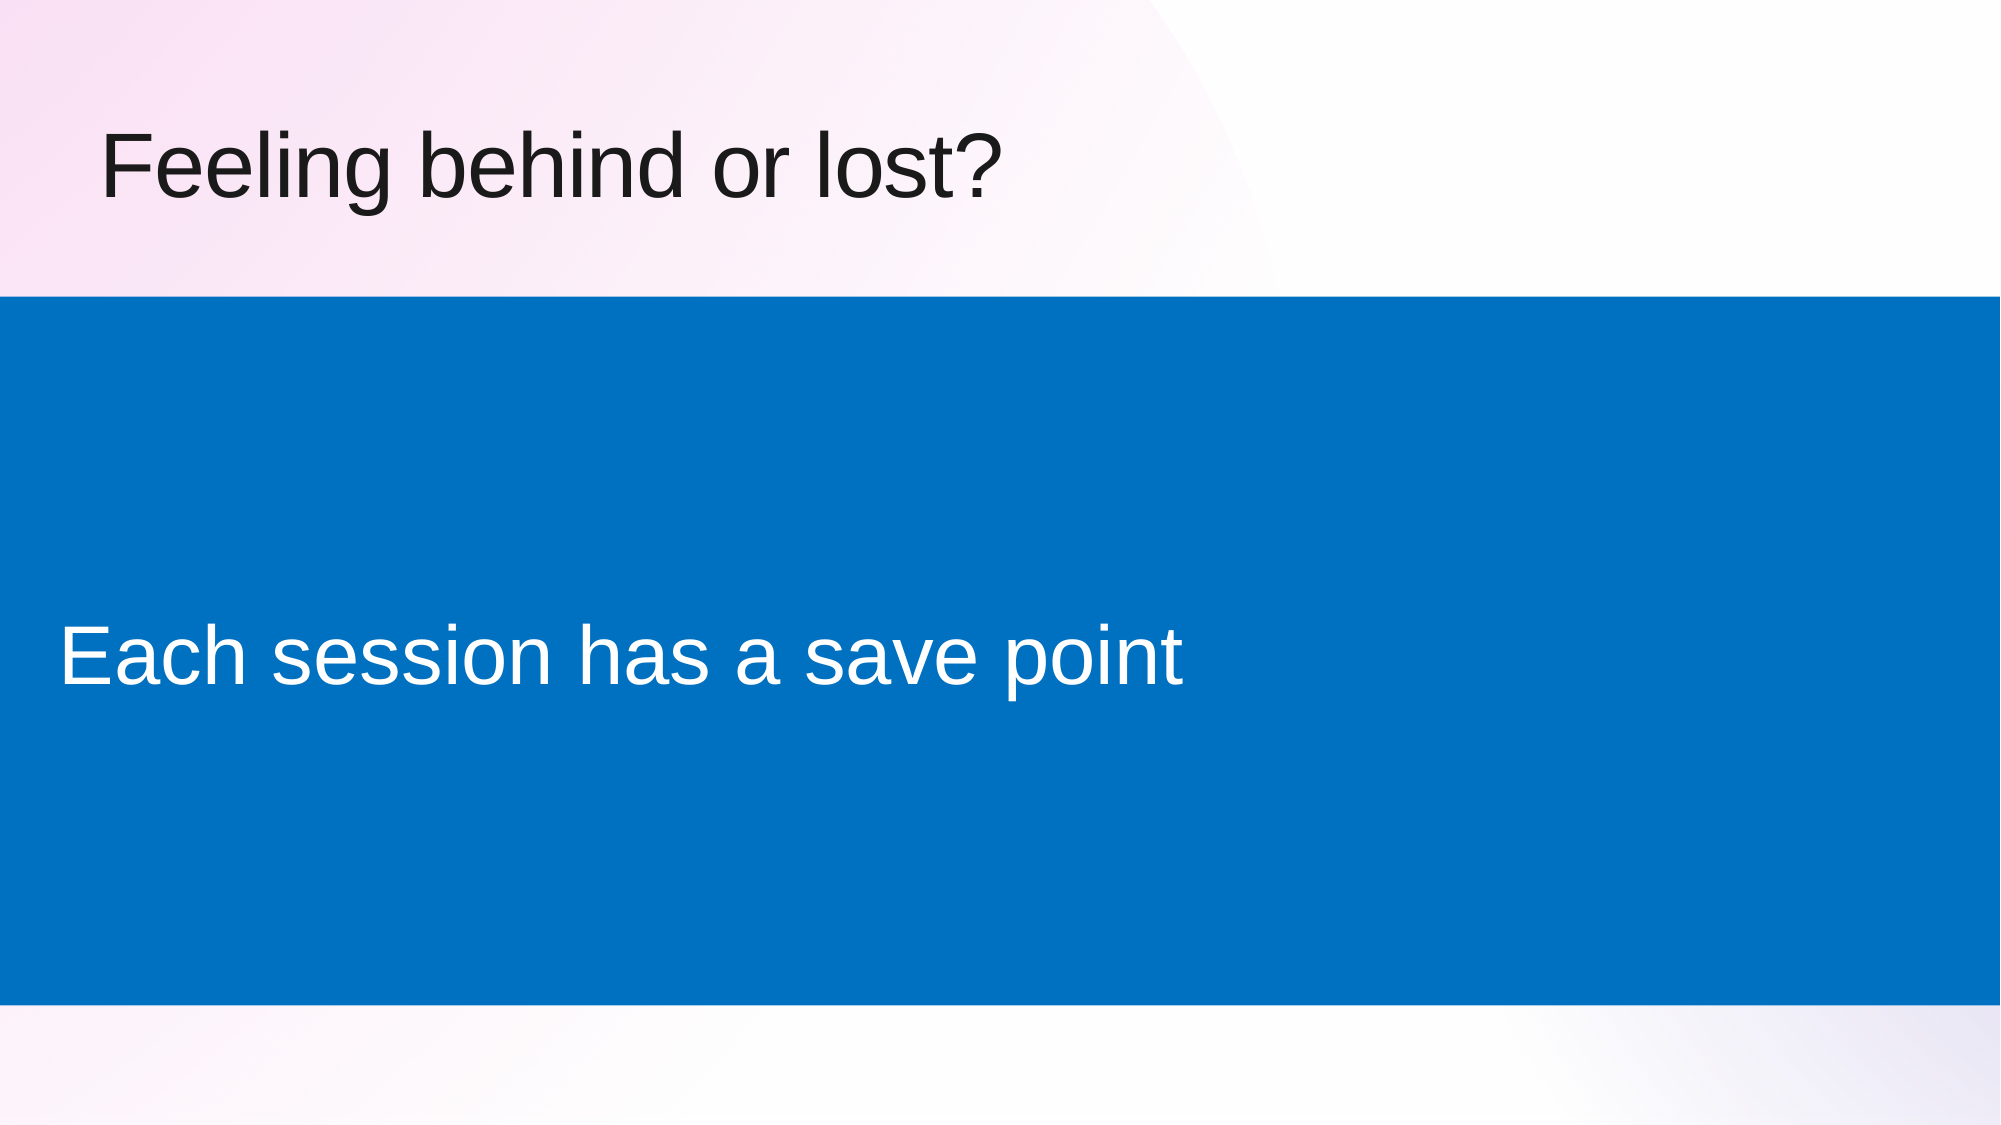

# Feeling behind or lost?
Each session has a save point